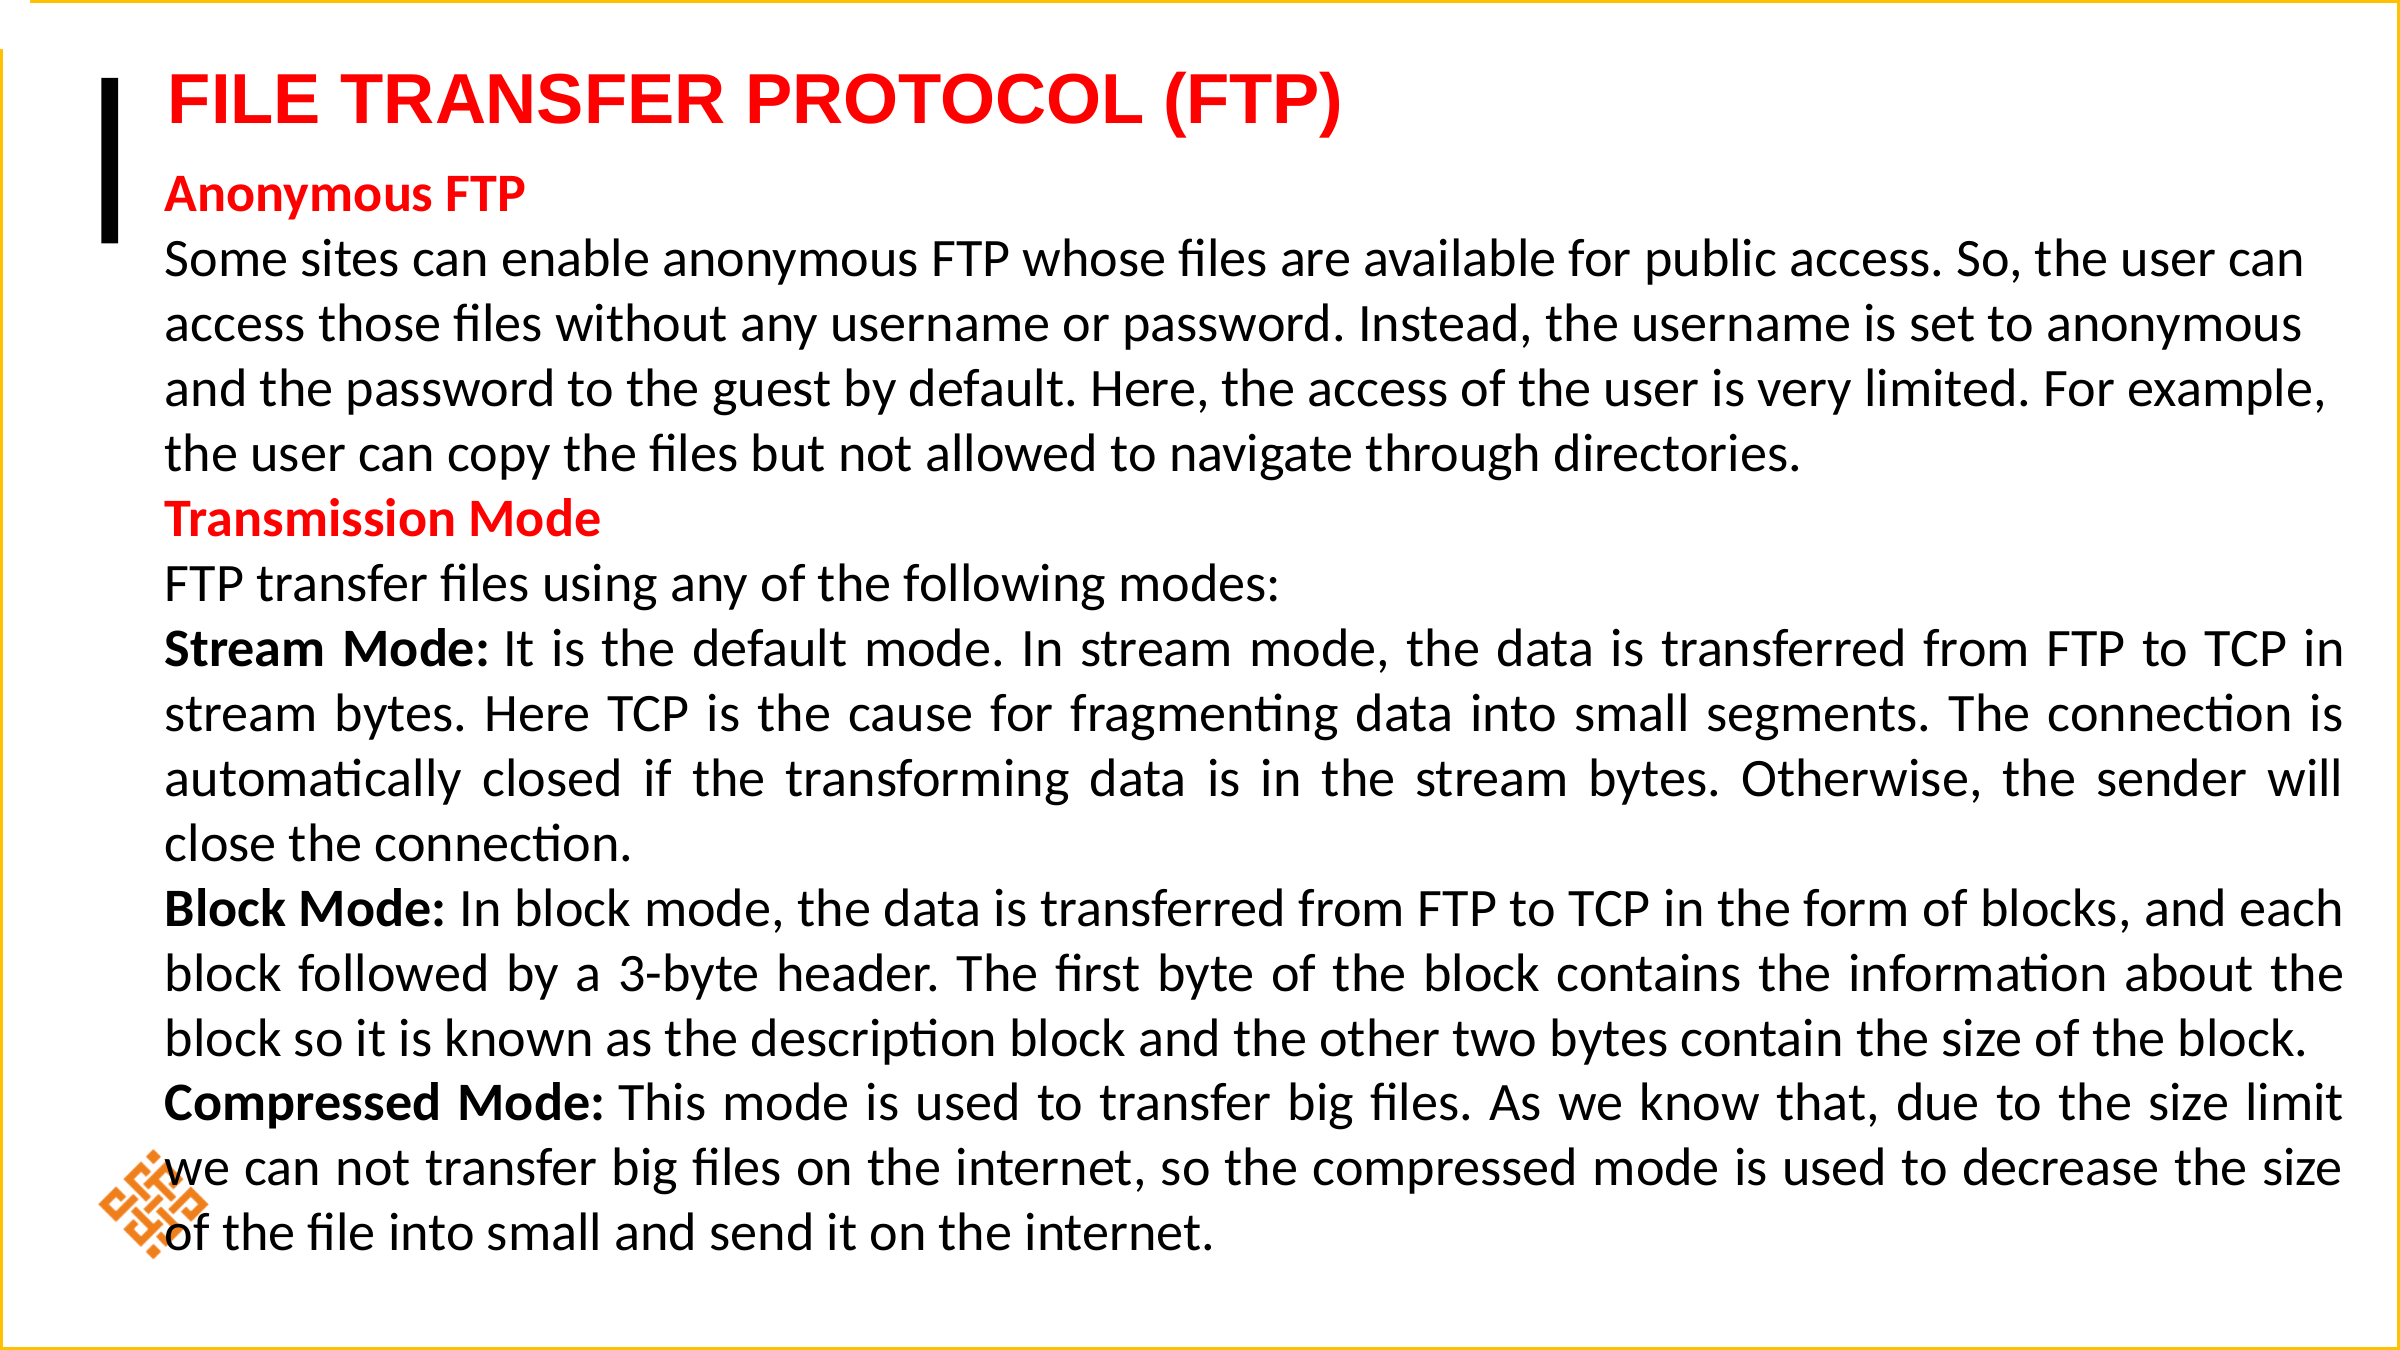

# File Transfer Protocol (FTP)

Anonymous FTP
Some sites can enable anonymous FTP whose files are available for public access. So, the user can access those files without any username or password. Instead, the username is set to anonymous and the password to the guest by default. Here, the access of the user is very limited. For example, the user can copy the files but not allowed to navigate through directories.
Transmission Mode
FTP transfer files using any of the following modes:
Stream Mode: It is the default mode. In stream mode, the data is transferred from FTP to TCP in stream bytes. Here TCP is the cause for fragmenting data into small segments. The connection is automatically closed if the transforming data is in the stream bytes. Otherwise, the sender will close the connection.
Block Mode: In block mode, the data is transferred from FTP to TCP in the form of blocks, and each block followed by a 3-byte header. The first byte of the block contains the information about the block so it is known as the description block and the other two bytes contain the size of the block.
Compressed Mode: This mode is used to transfer big files. As we know that, due to the size limit we can not transfer big files on the internet, so the compressed mode is used to decrease the size of the file into small and send it on the internet.